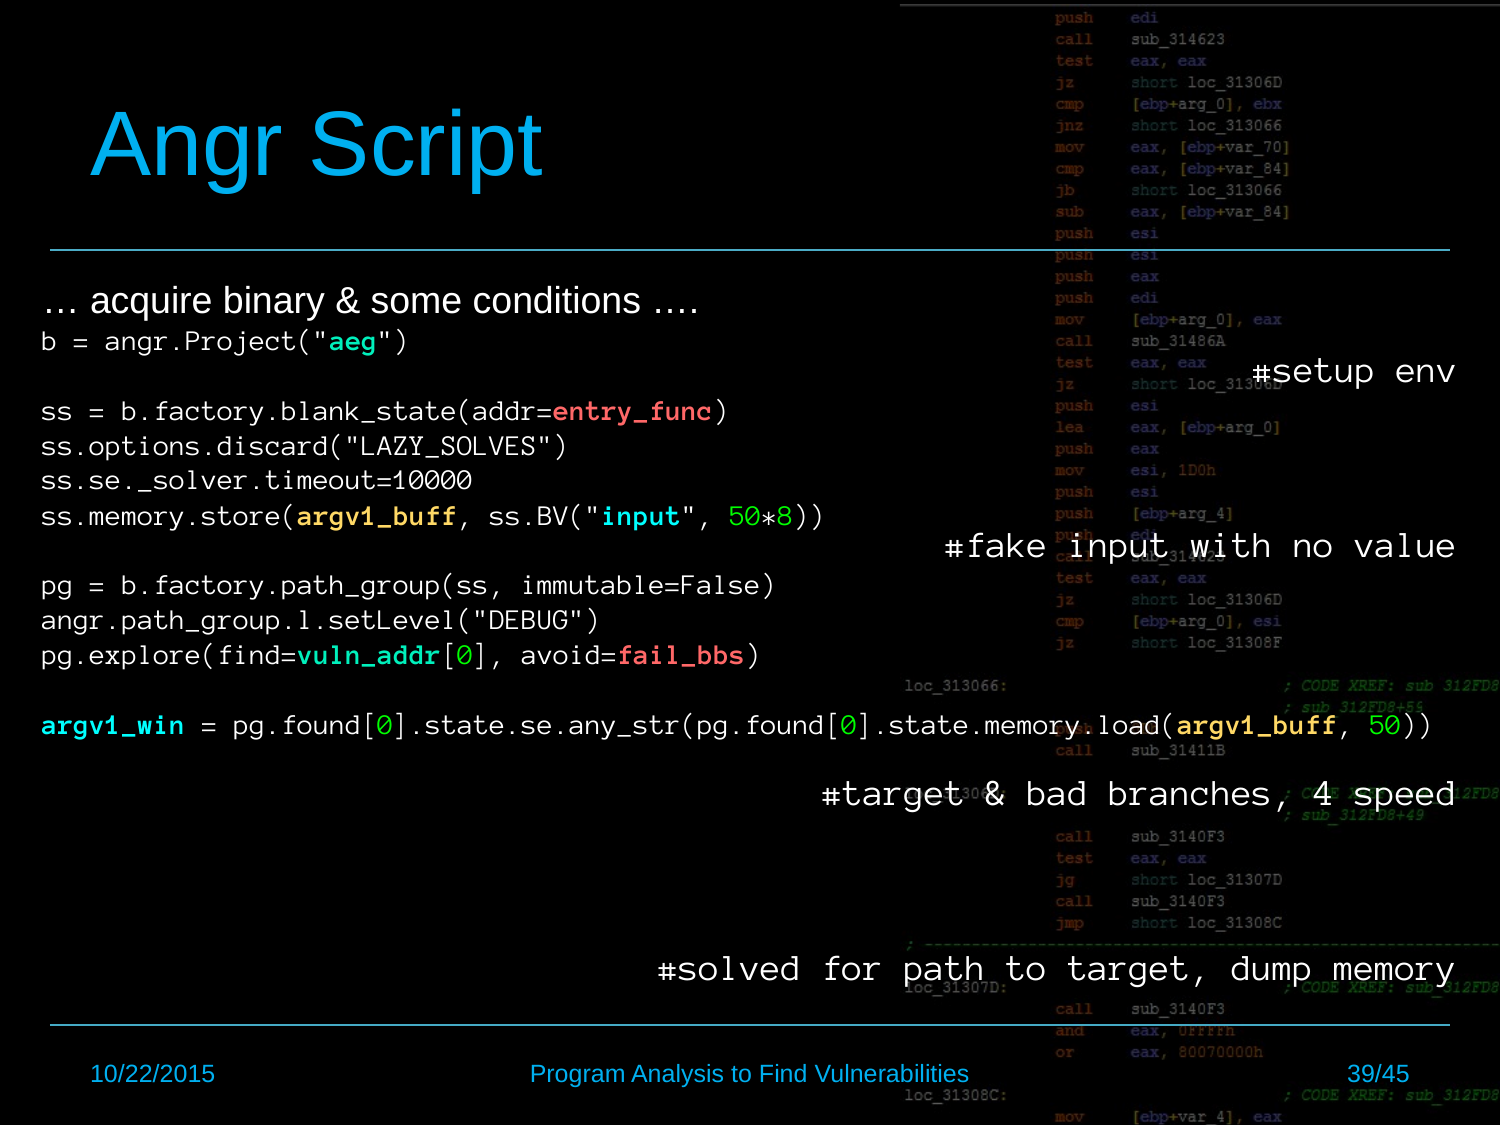

# Angr Script
… acquire binary & some conditions ….
b = angr.Project("aeg")

ss = b.factory.blank_state(addr=entry_func)
ss.options.discard("LAZY_SOLVES")
ss.se._solver.timeout=10000
ss.memory.store(argv1_buff, ss.BV("input", 50*8))

pg = b.factory.path_group(ss, immutable=False)
angr.path_group.l.setLevel("DEBUG")
pg.explore(find=vuln_addr[0], avoid=fail_bbs)

argv1_win = pg.found[0].state.se.any_str(pg.found[0].state.memory.load(argv1_buff, 50))

#setup env

#fake input with no value

#target & bad branches, 4 speed

#solved for path to target, dump memory
10/22/2015
Program Analysis to Find Vulnerabilities
39/45